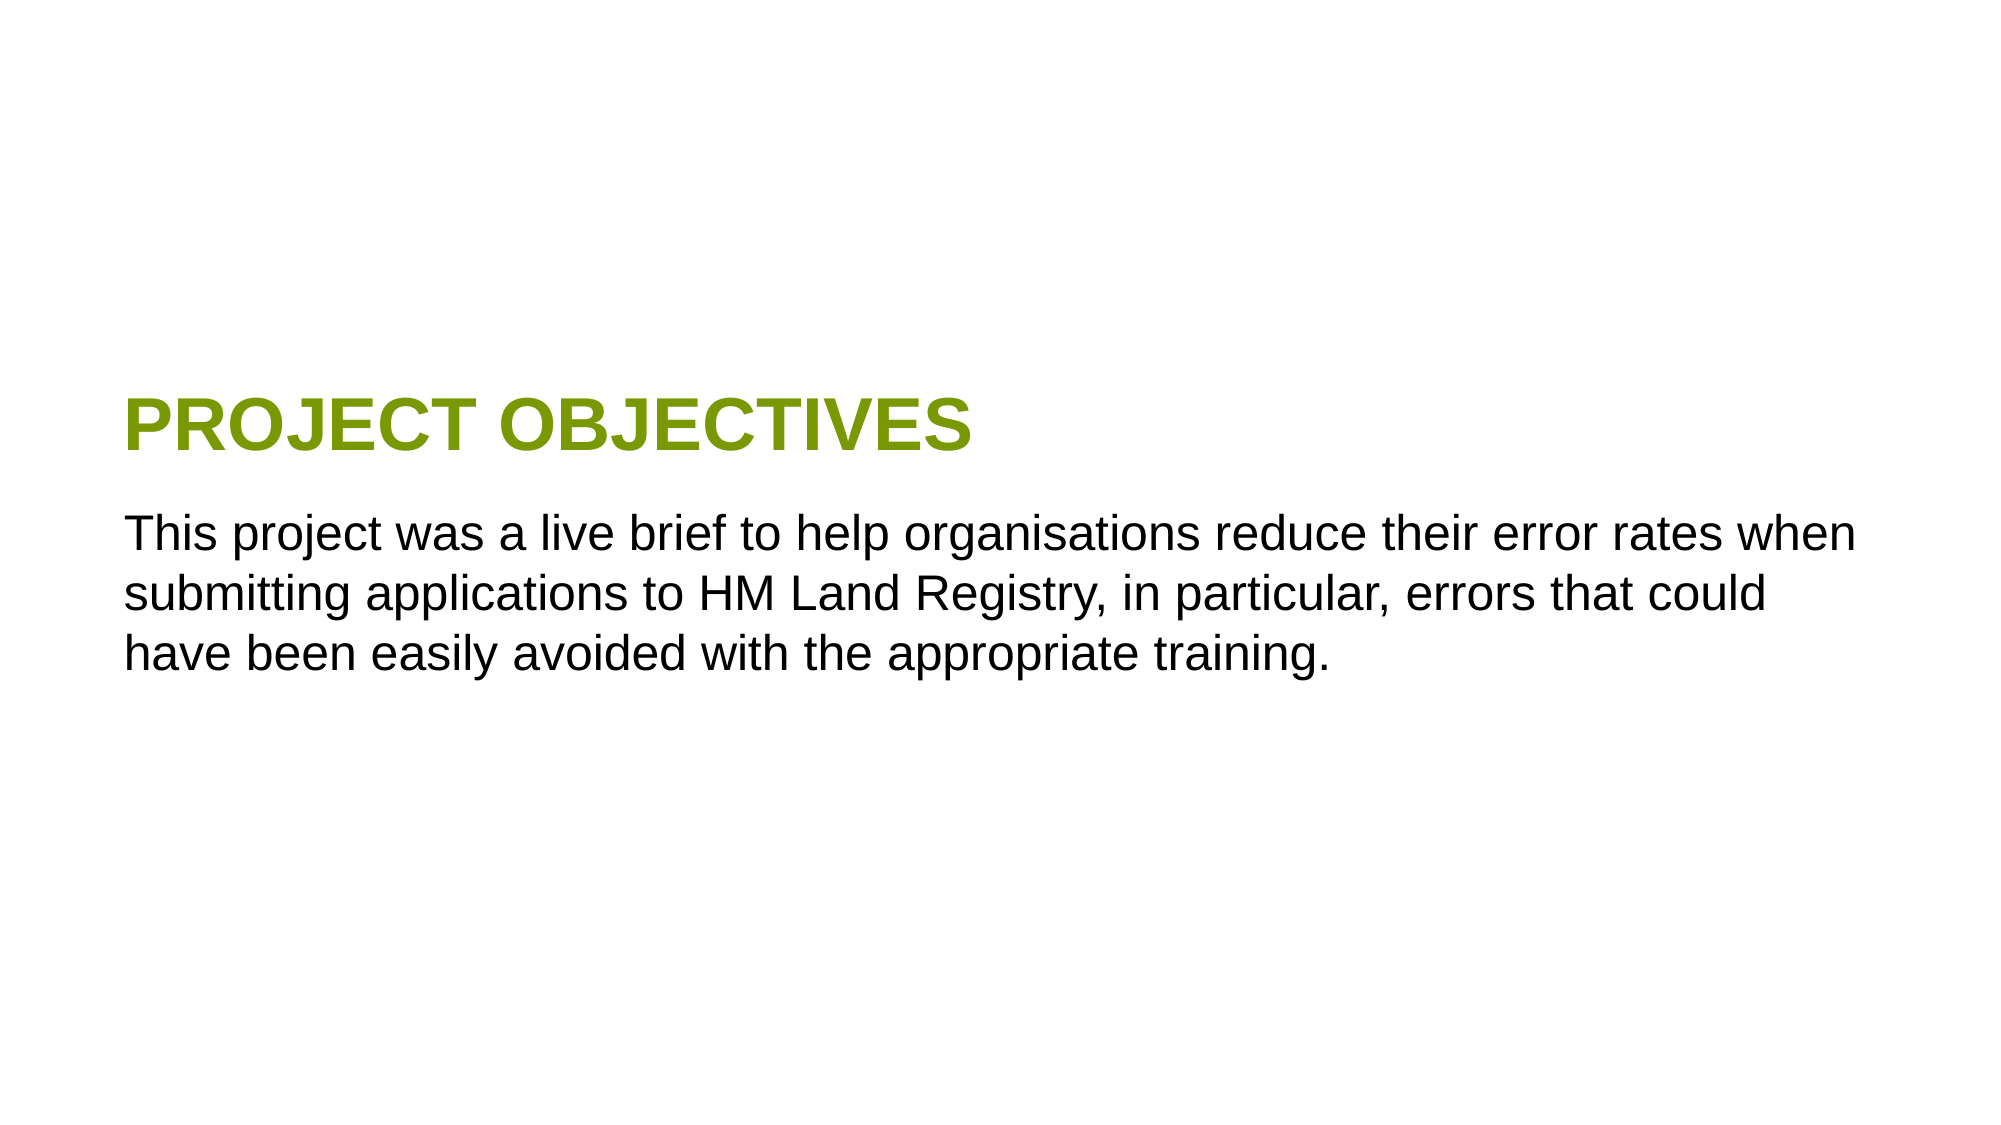

PROJECT OBJECTIVES
This project was a live brief to help organisations reduce their error rates when submitting applications to HM Land Registry, in particular, errors that could have been easily avoided with the appropriate training.